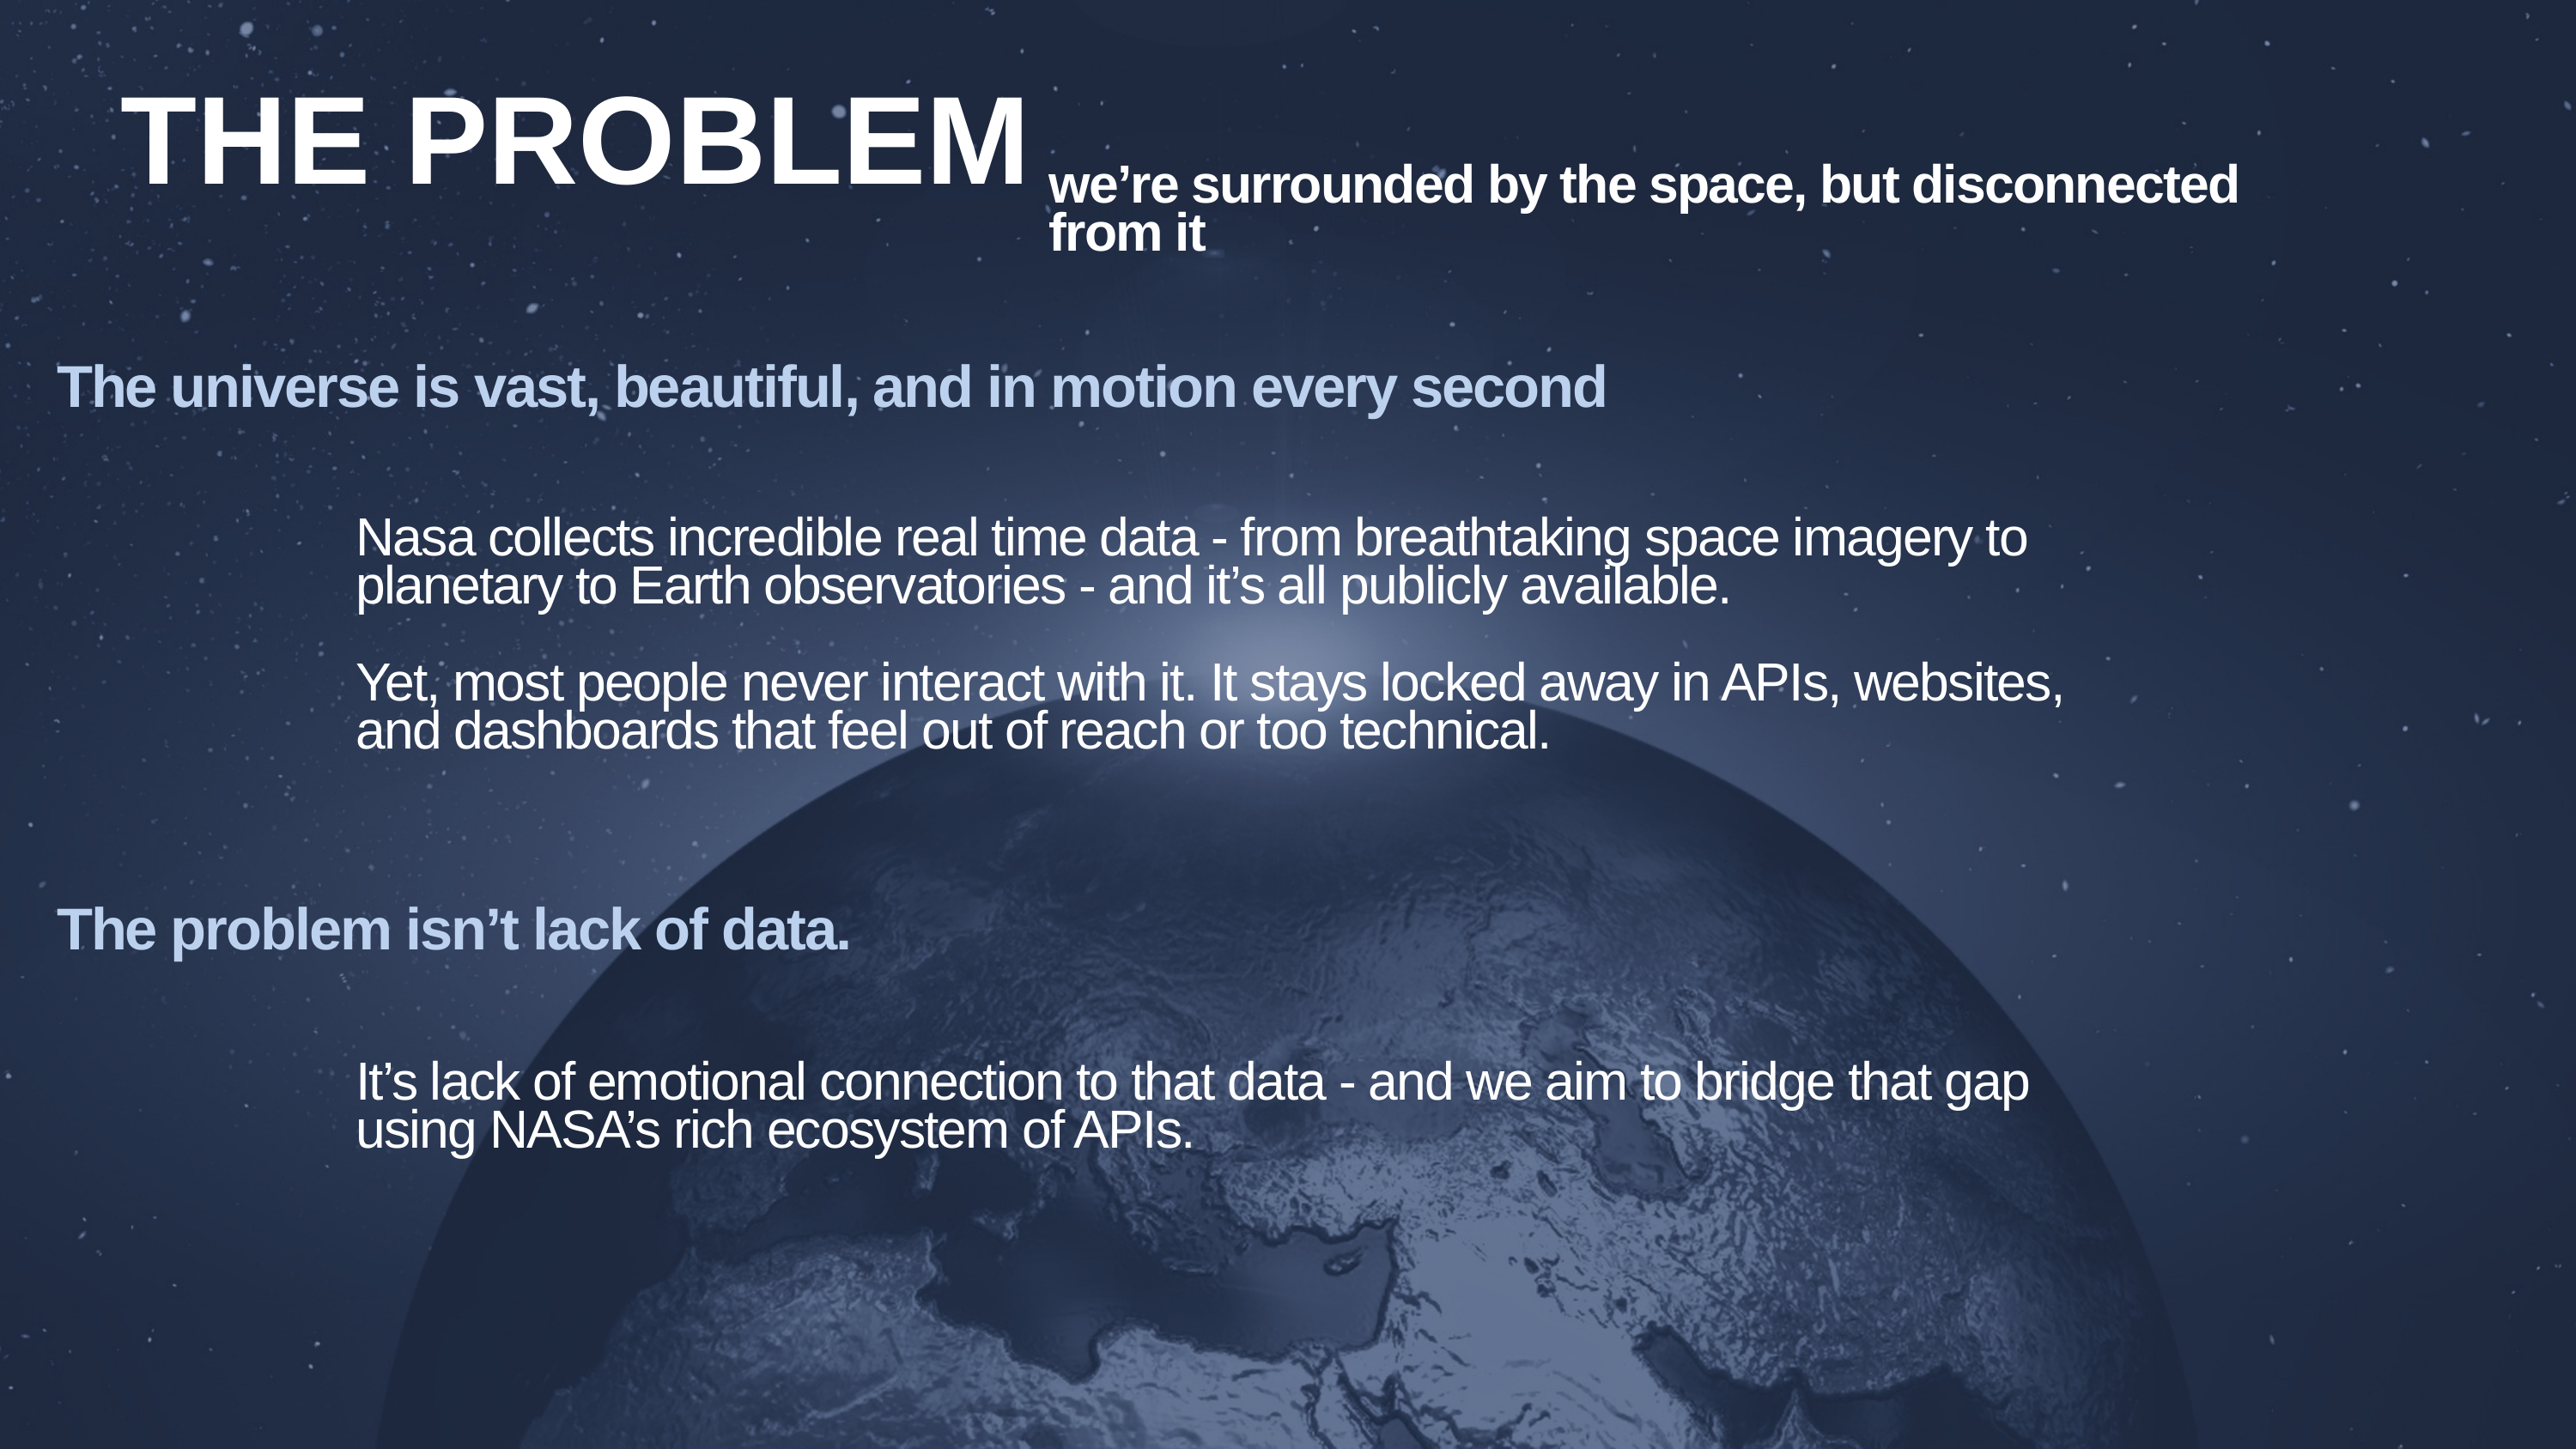

THE PROBLEM
we’re surrounded by the space, but disconnected from it
The universe is vast, beautiful, and in motion every second
Nasa collects incredible real time data - from breathtaking space imagery to planetary to Earth observatories - and it’s all publicly available.

Yet, most people never interact with it. It stays locked away in APIs, websites, and dashboards that feel out of reach or too technical.
The problem isn’t lack of data.
It’s lack of emotional connection to that data - and we aim to bridge that gap using NASA’s rich ecosystem of APIs.